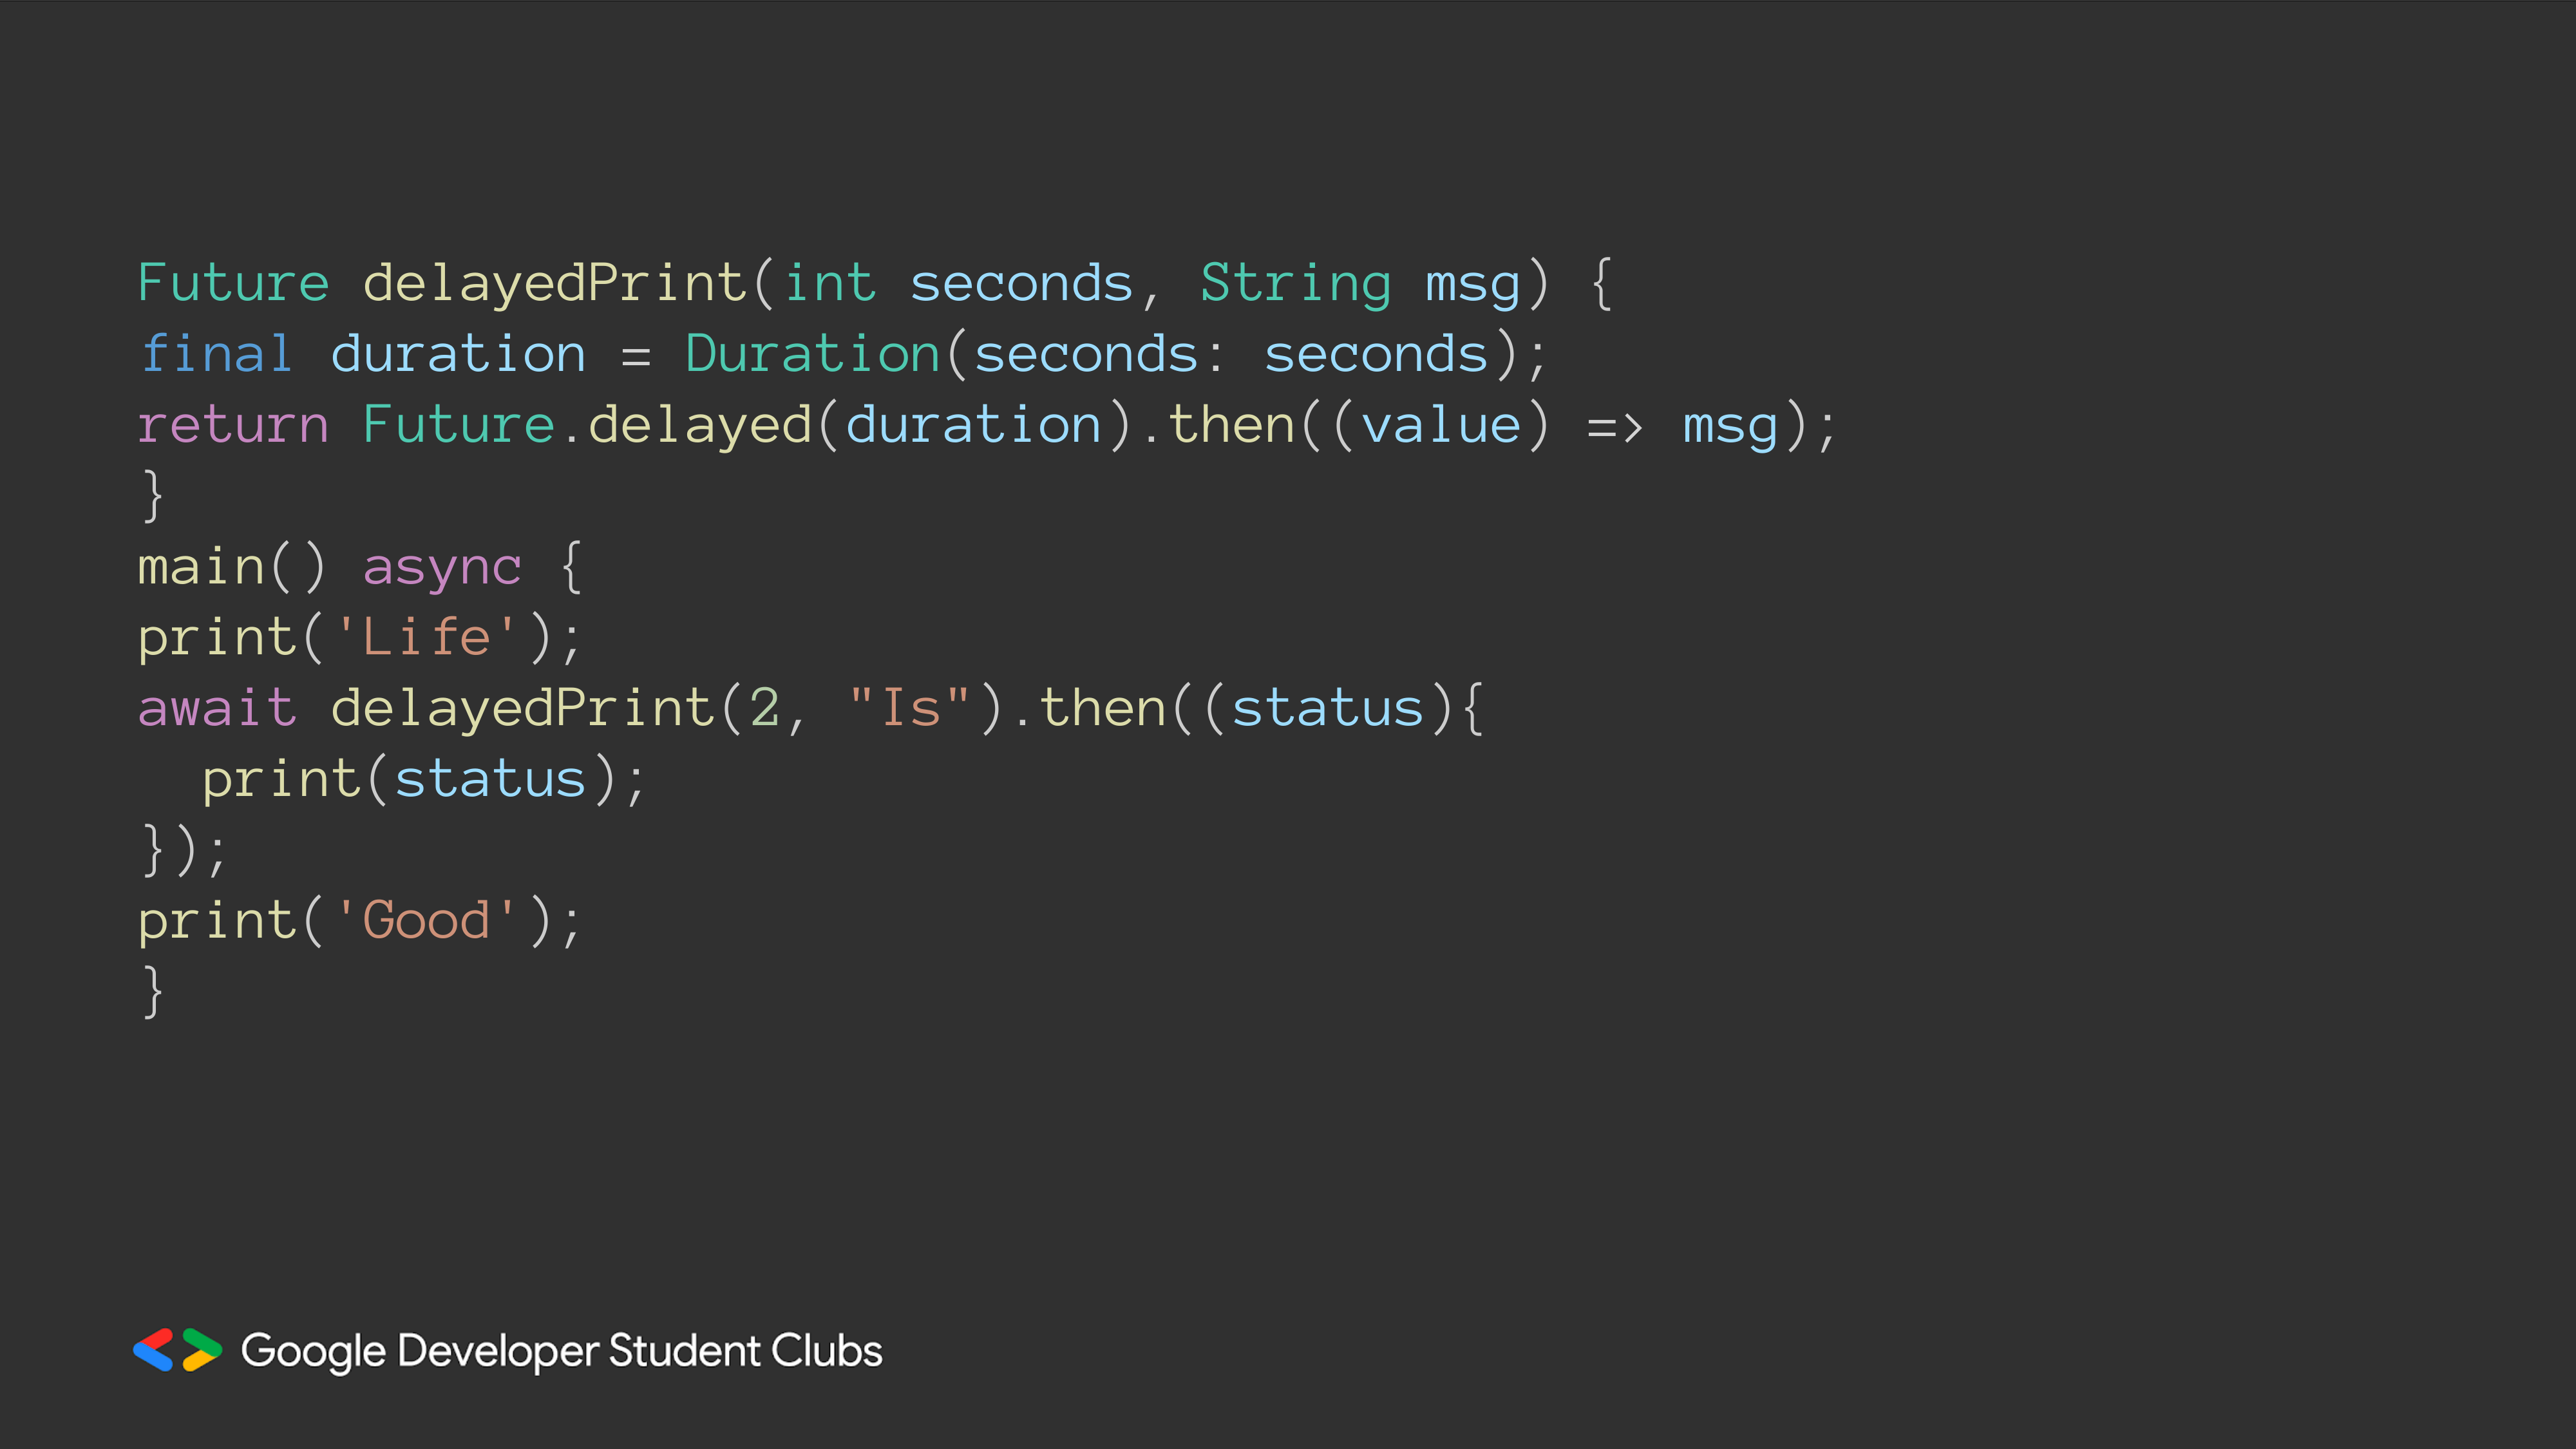

Future delayedPrint(int seconds, String msg) {
final duration = Duration(seconds: seconds);
return Future.delayed(duration).then((value) => msg);
}
main() async {
print('Life');
await delayedPrint(2, "Is").then((status){
  print(status);
});
print('Good');
}